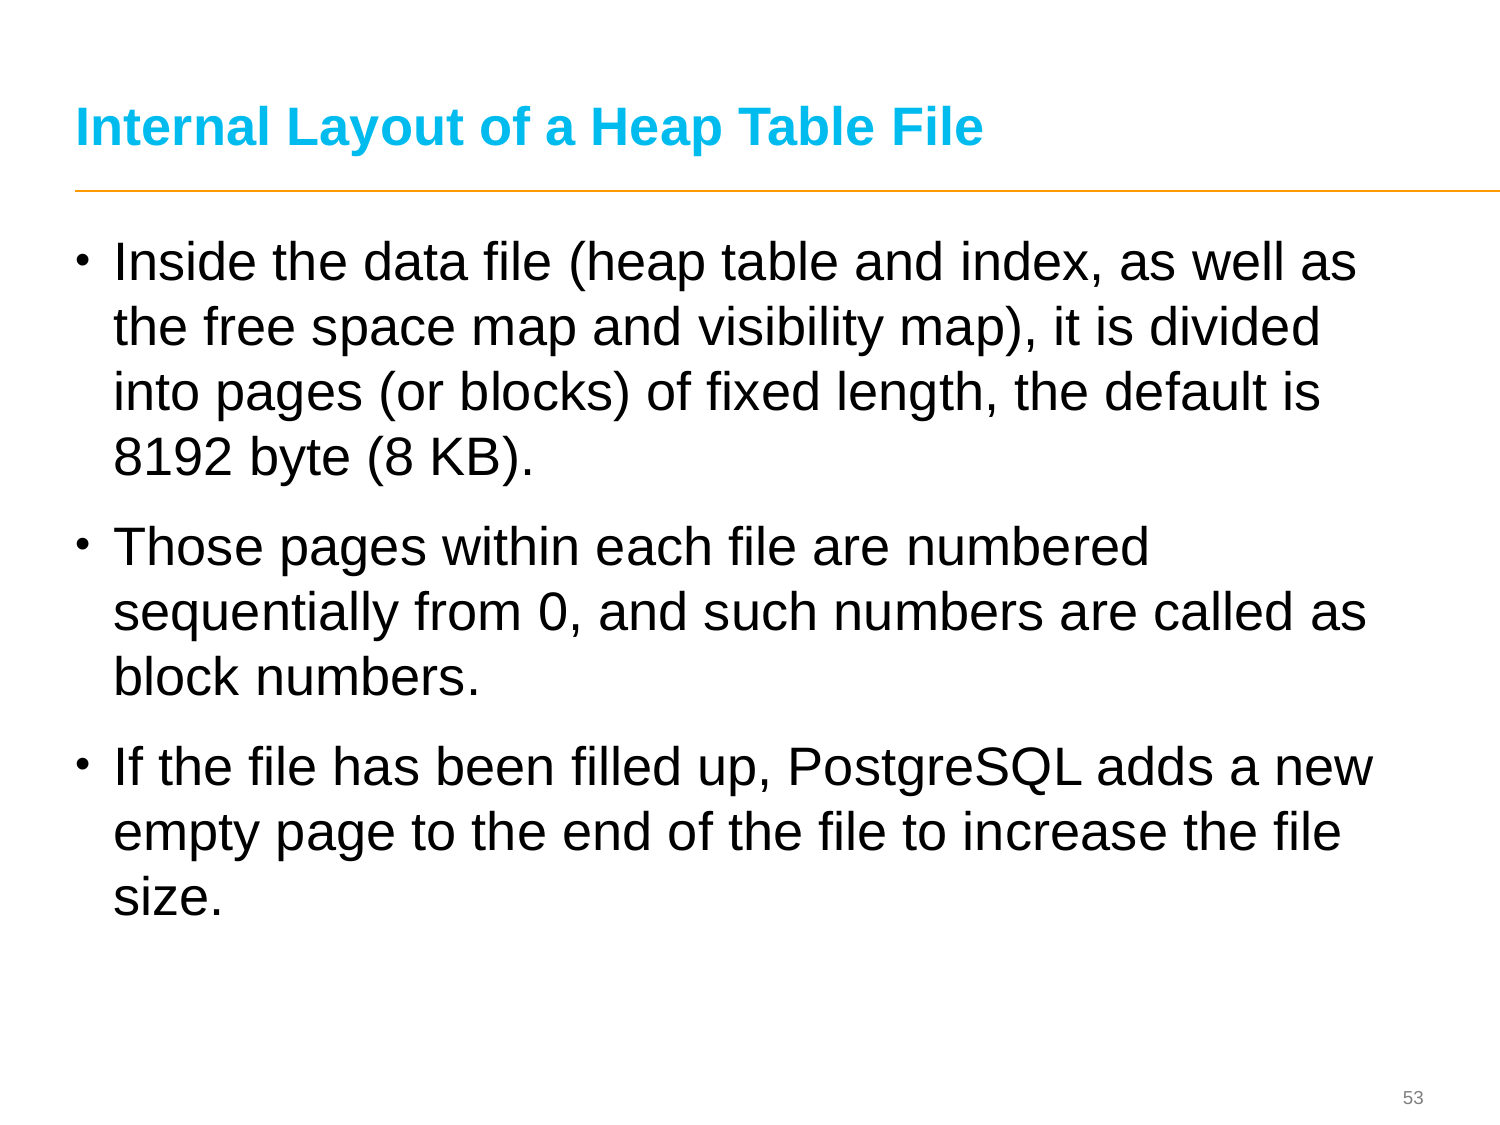

# Internal Layout of a Heap Table File
Inside the data file (heap table and index, as well as the free space map and visibility map), it is divided into pages (or blocks) of fixed length, the default is 8192 byte (8 KB).
Those pages within each file are numbered sequentially from 0, and such numbers are called as block numbers.
If the file has been filled up, PostgreSQL adds a new empty page to the end of the file to increase the file size.